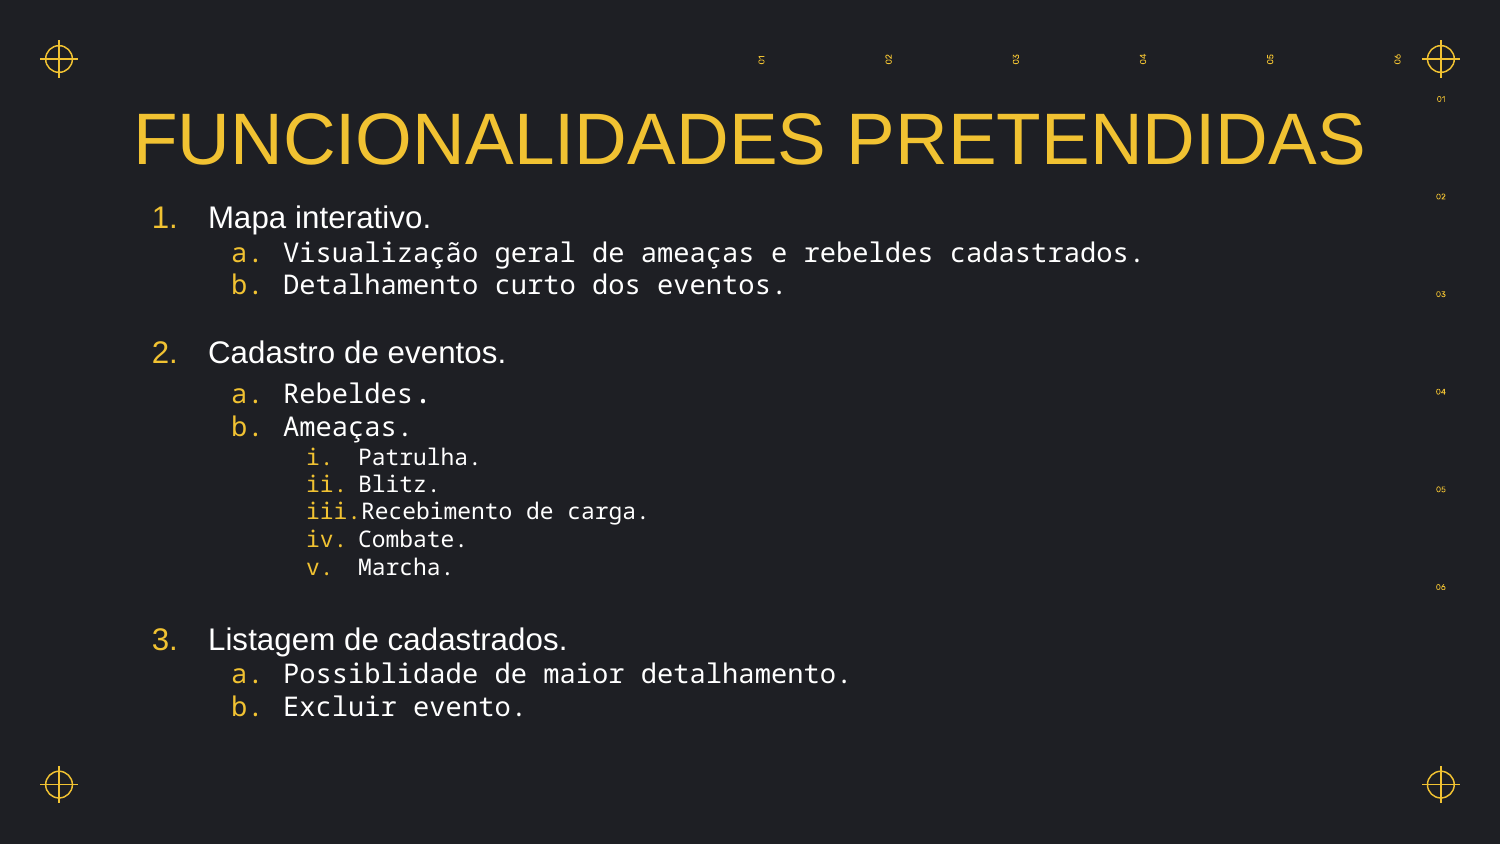

# FUNCIONALIDADES PRETENDIDAS
Mapa interativo.
Visualização geral de ameaças e rebeldes cadastrados.
Detalhamento curto dos eventos.

Cadastro de eventos.
Rebeldes.
Ameaças.
Patrulha.
Blitz.
Recebimento de carga.
Combate.
Marcha.

Listagem de cadastrados.
Possiblidade de maior detalhamento.
Excluir evento.